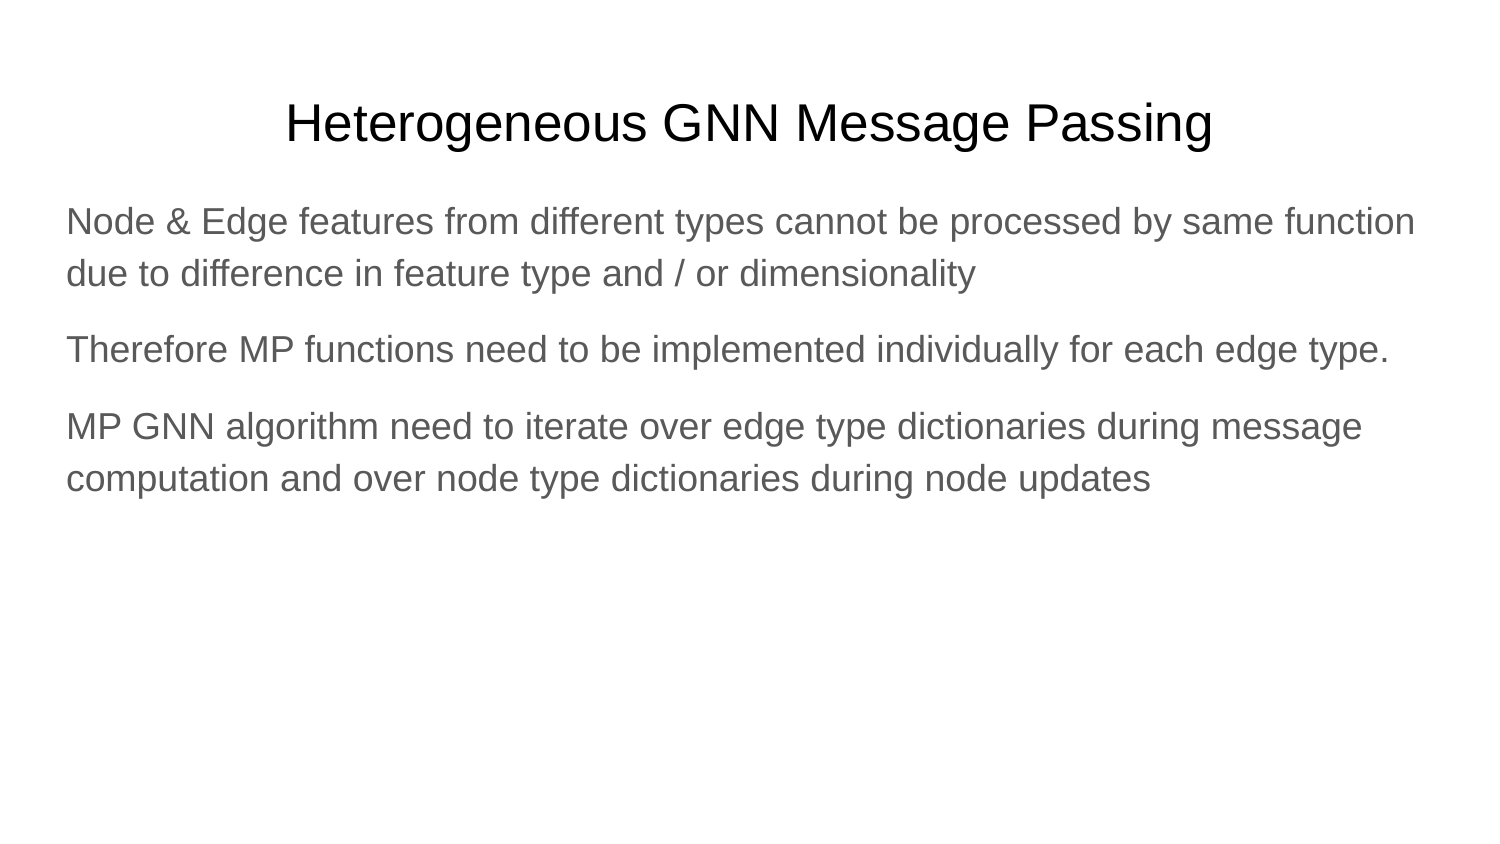

# Heterogeneous GNN Message Passing
Node & Edge features from different types cannot be processed by same function due to difference in feature type and / or dimensionality
Therefore MP functions need to be implemented individually for each edge type.
MP GNN algorithm need to iterate over edge type dictionaries during message computation and over node type dictionaries during node updates